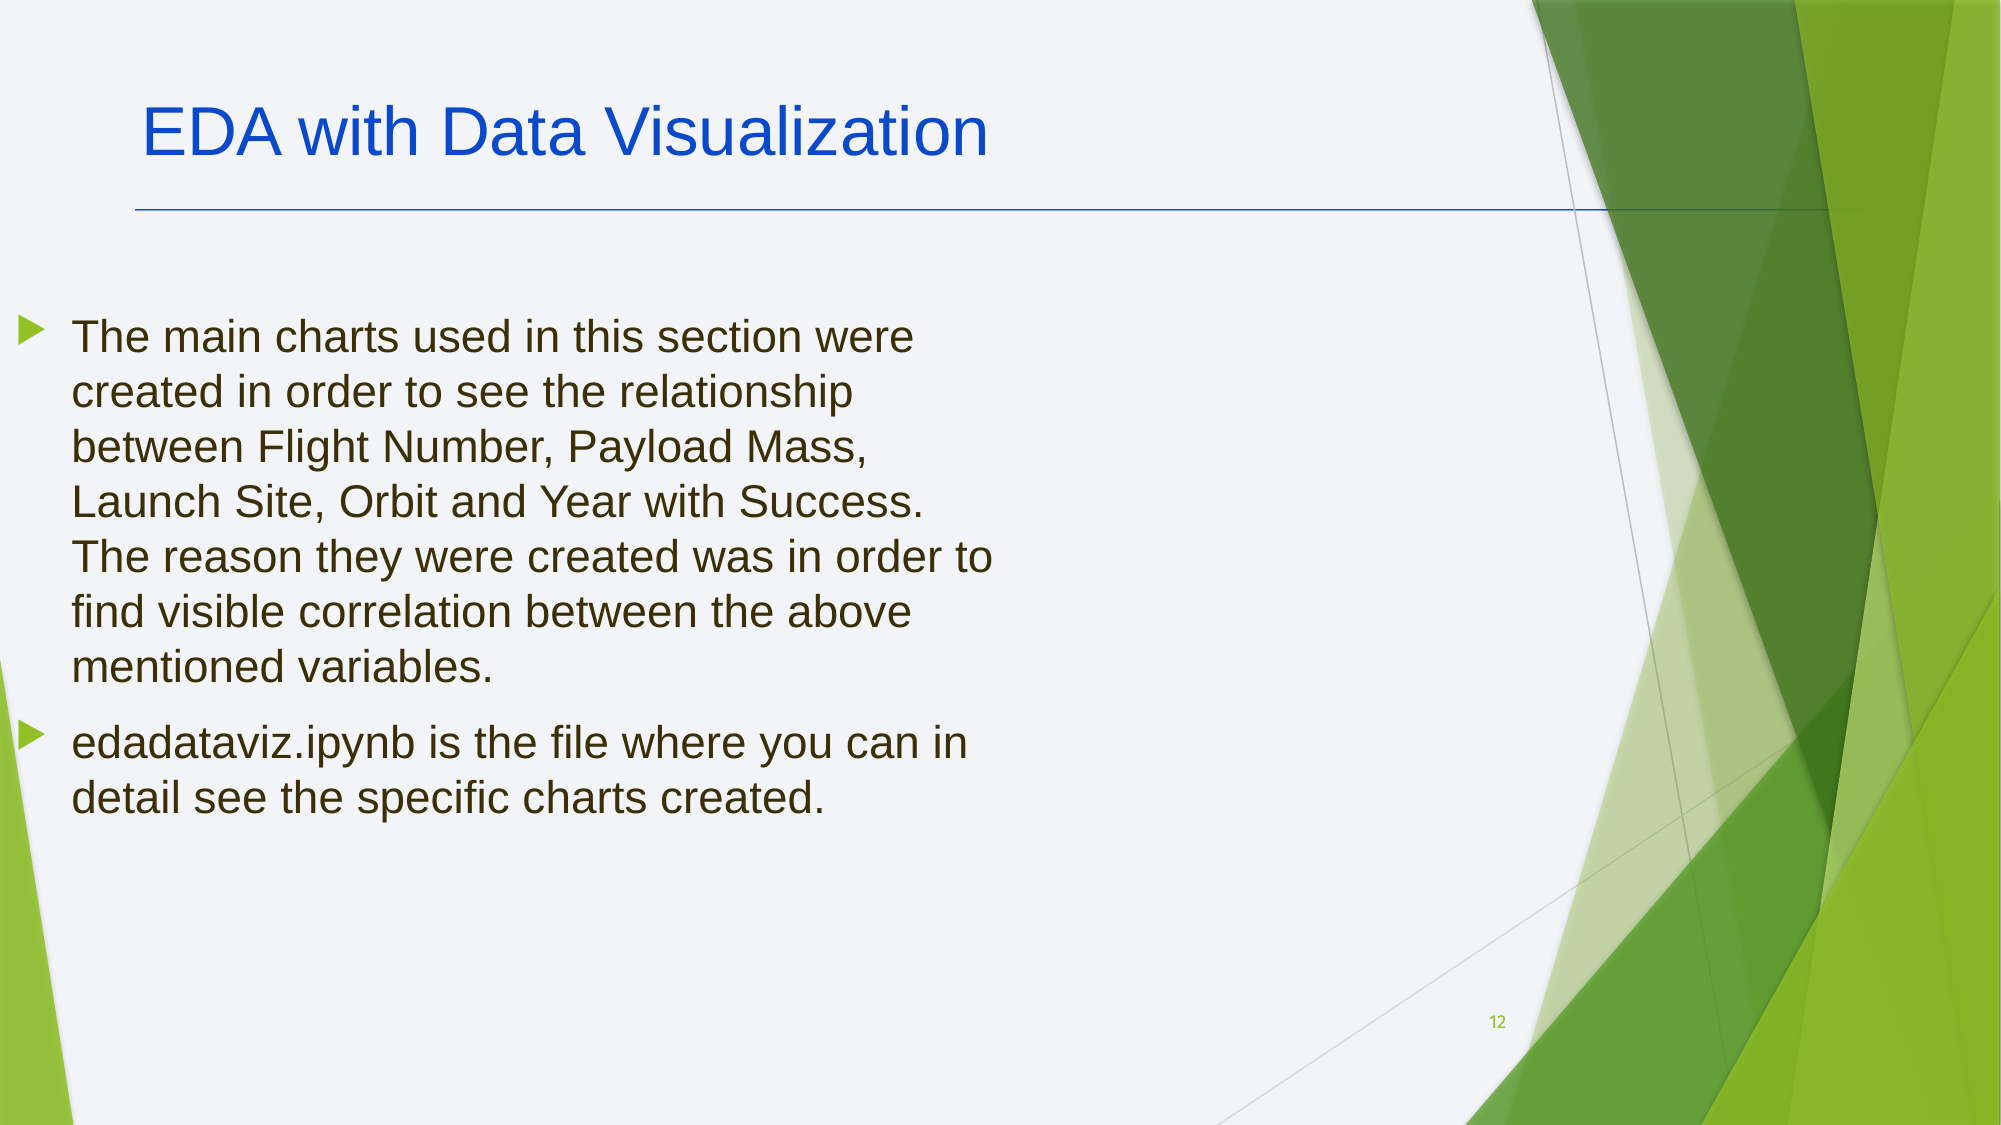

EDA with Data Visualization
The main charts used in this section were created in order to see the relationship between Flight Number, Payload Mass, Launch Site, Orbit and Year with Success. The reason they were created was in order to find visible correlation between the above mentioned variables.
edadataviz.ipynb is the file where you can in detail see the specific charts created.
12